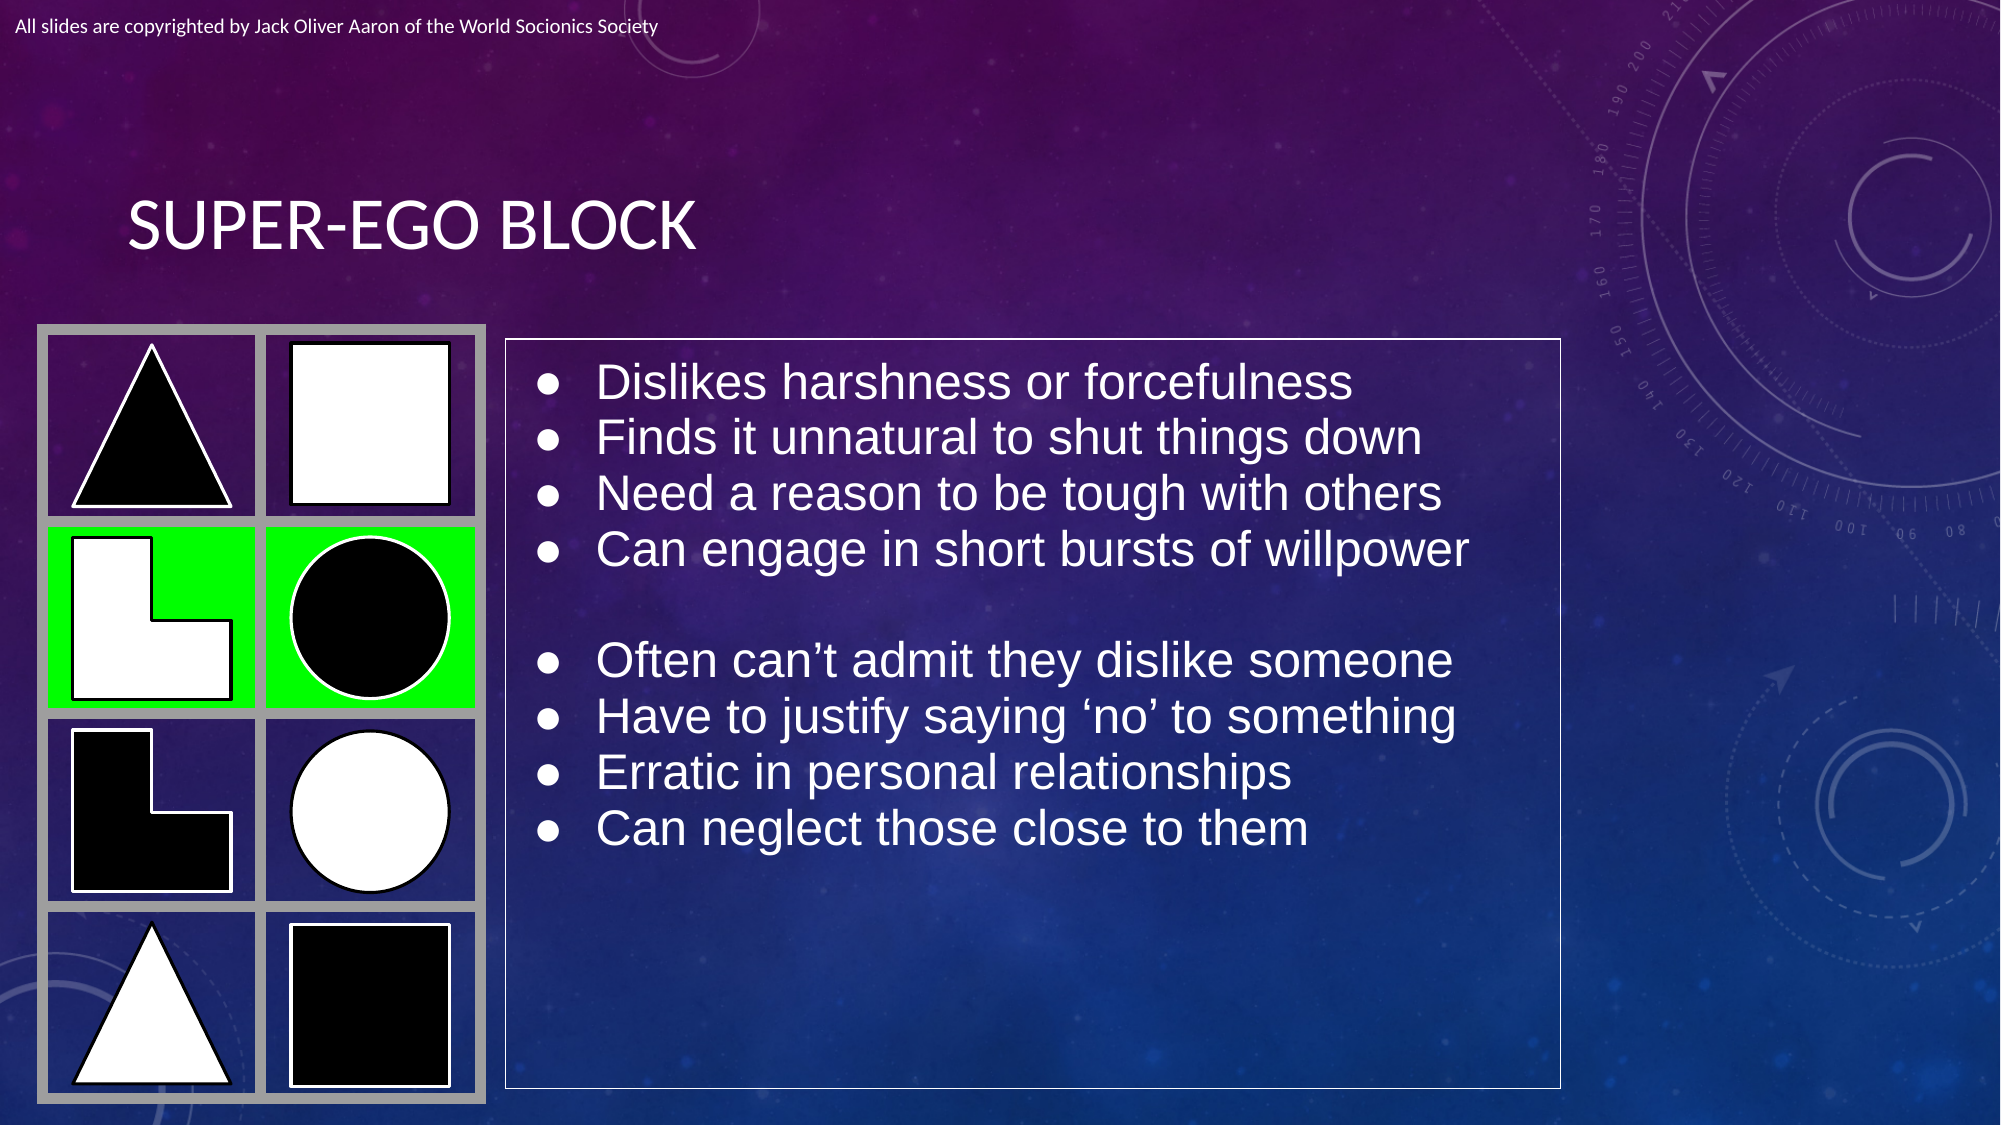

All slides are copyrighted by Jack Oliver Aaron of the World Socionics Society
# SUPER-EGO BLOCK
|  |  |
| --- | --- |
|  |  |
|  |  |
|  |  |
| Dislikes harshness or forcefulness Finds it unnatural to shut things down Need a reason to be tough with others Can engage in short bursts of willpower Often can’t admit they dislike someone Have to justify saying ‘no’ to something Erratic in personal relationships Can neglect those close to them |
| --- |